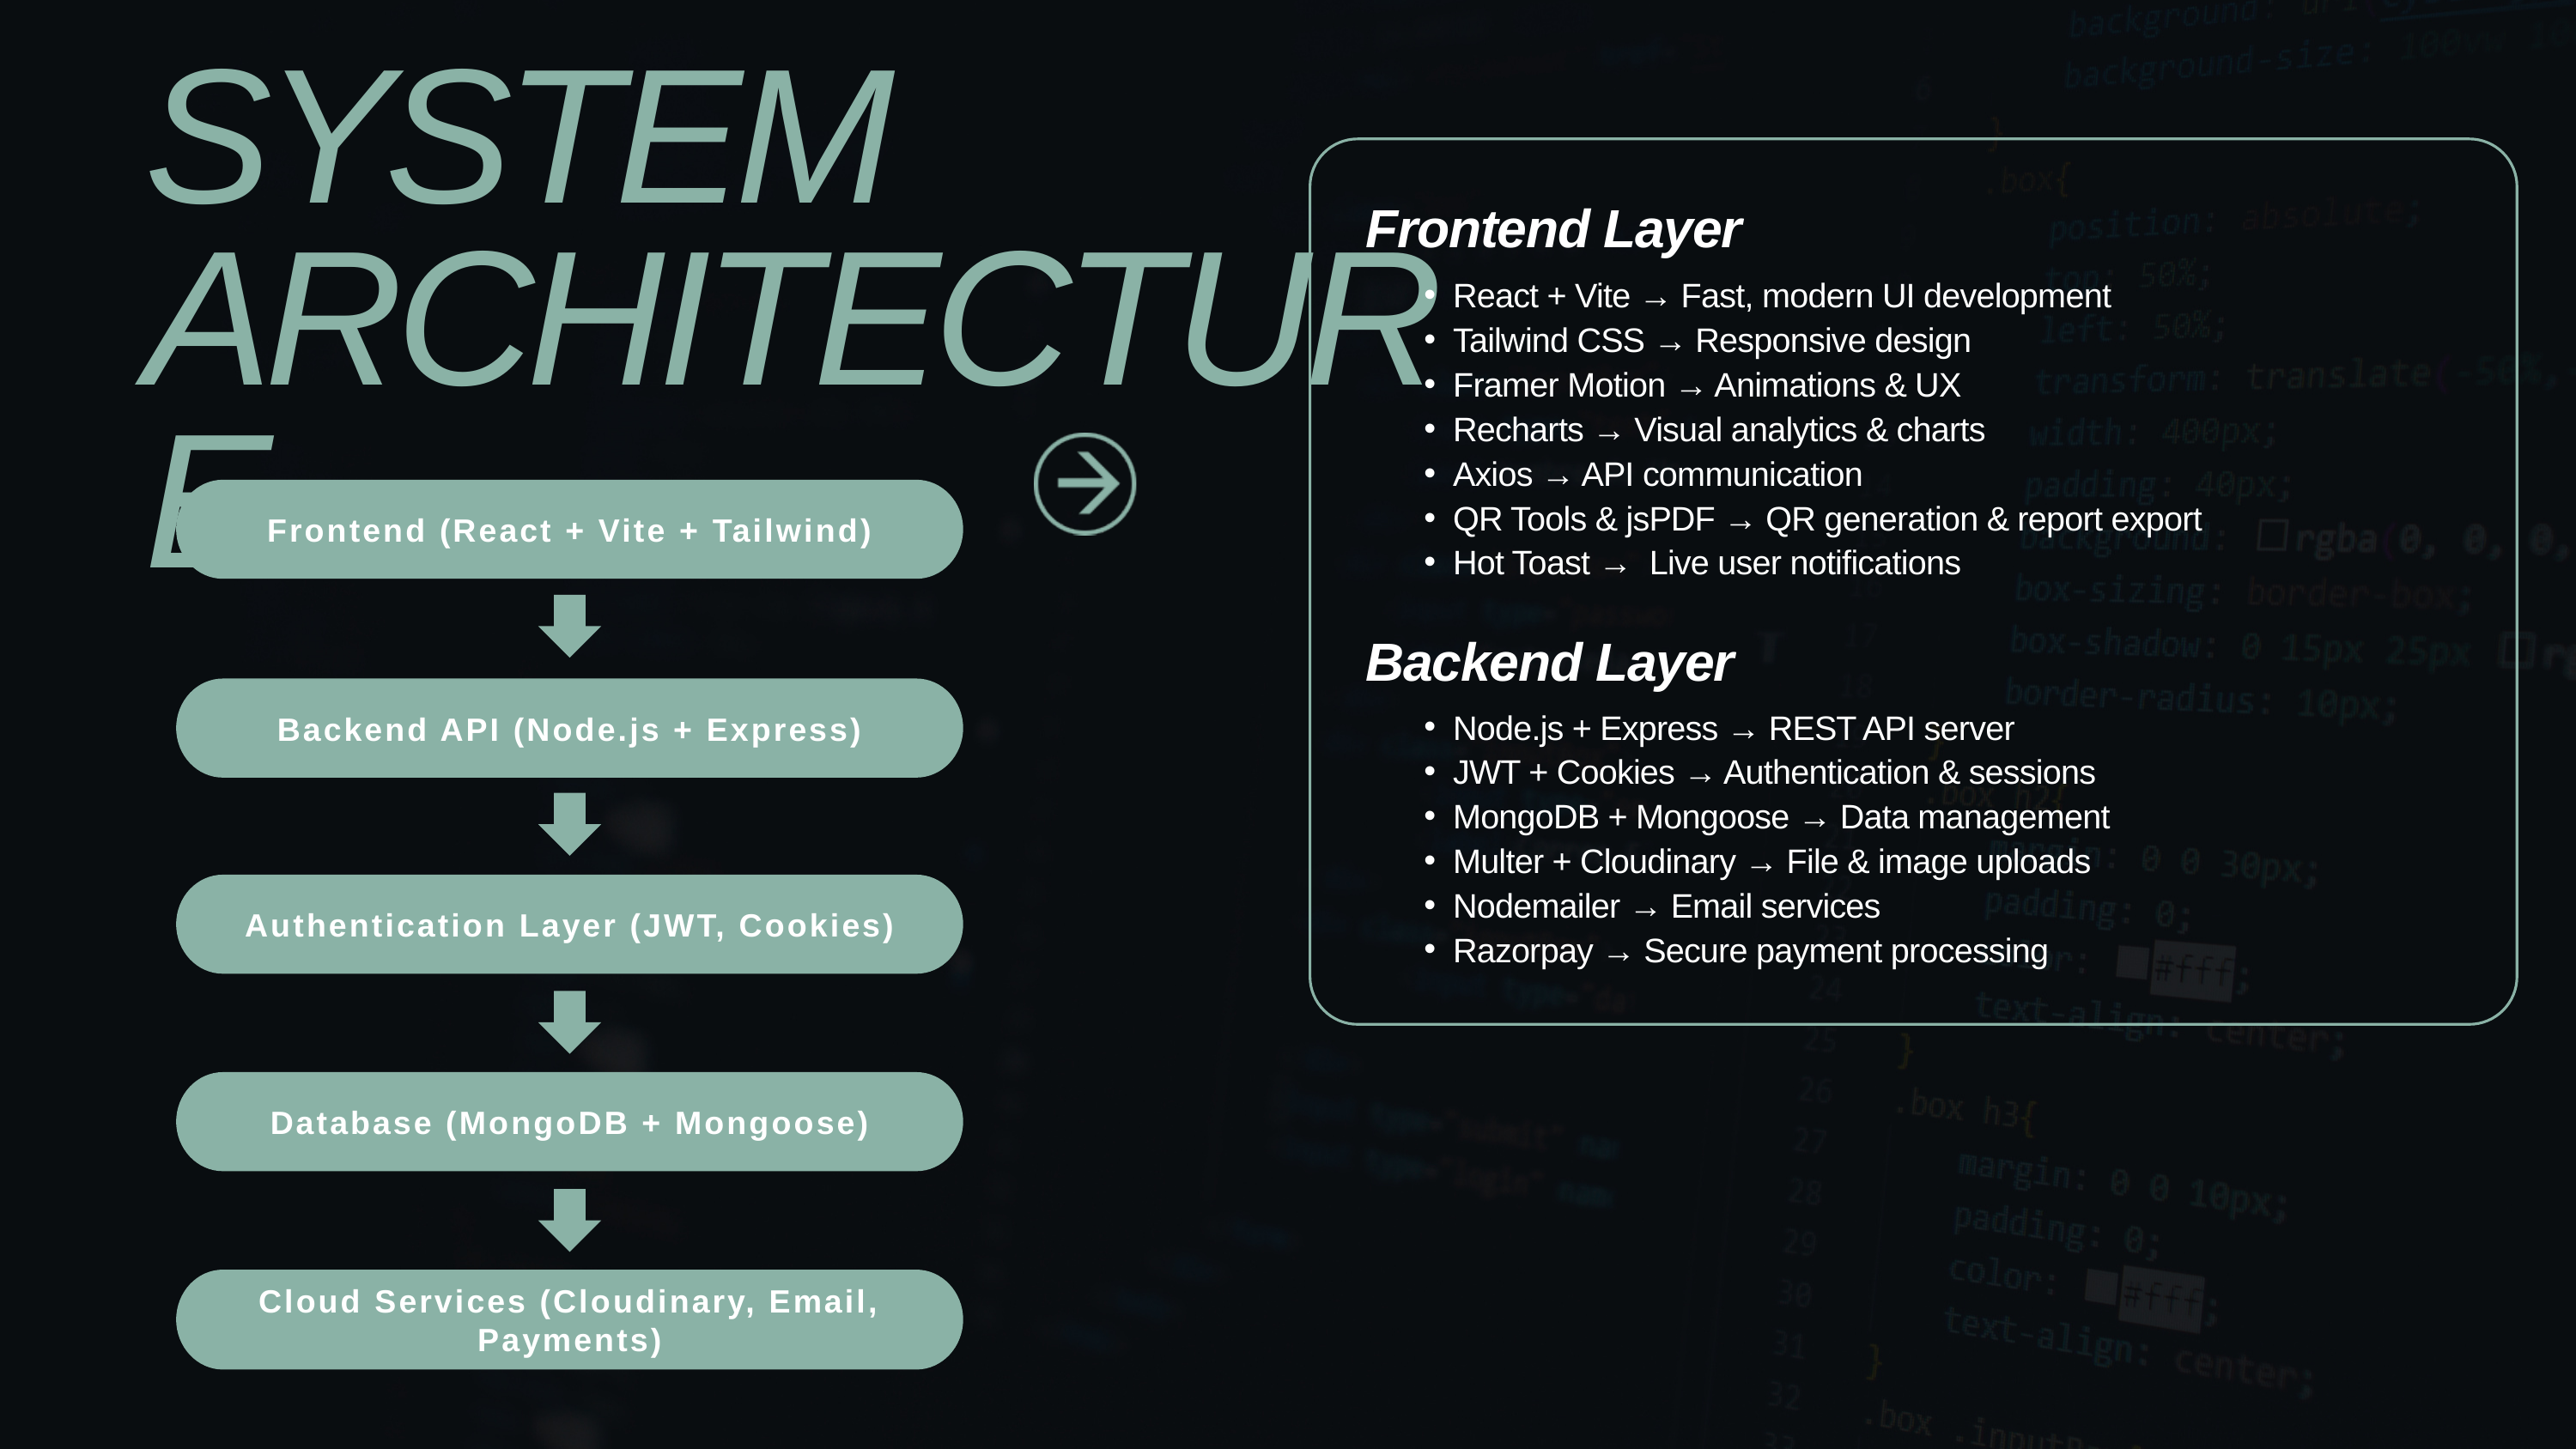

SYSTEM ARCHITECTURE

Frontend Layer
React + Vite → Fast, modern UI development
Tailwind CSS → Responsive design
Framer Motion → Animations & UX
Recharts → Visual analytics & charts
Axios → API communication
QR Tools & jsPDF → QR generation & report export
Hot Toast →  Live user notifications

Frontend (React + Vite + Tailwind)

Backend Layer

Backend API (Node.js + Express)
Node.js + Express → REST API server
JWT + Cookies → Authentication & sessions
MongoDB + Mongoose → Data management
Multer + Cloudinary → File & image uploads
Nodemailer → Email services
Razorpay → Secure payment processing

Authentication Layer (JWT, Cookies)

Database (MongoDB + Mongoose)

Cloud Services (Cloudinary, Email, Payments)